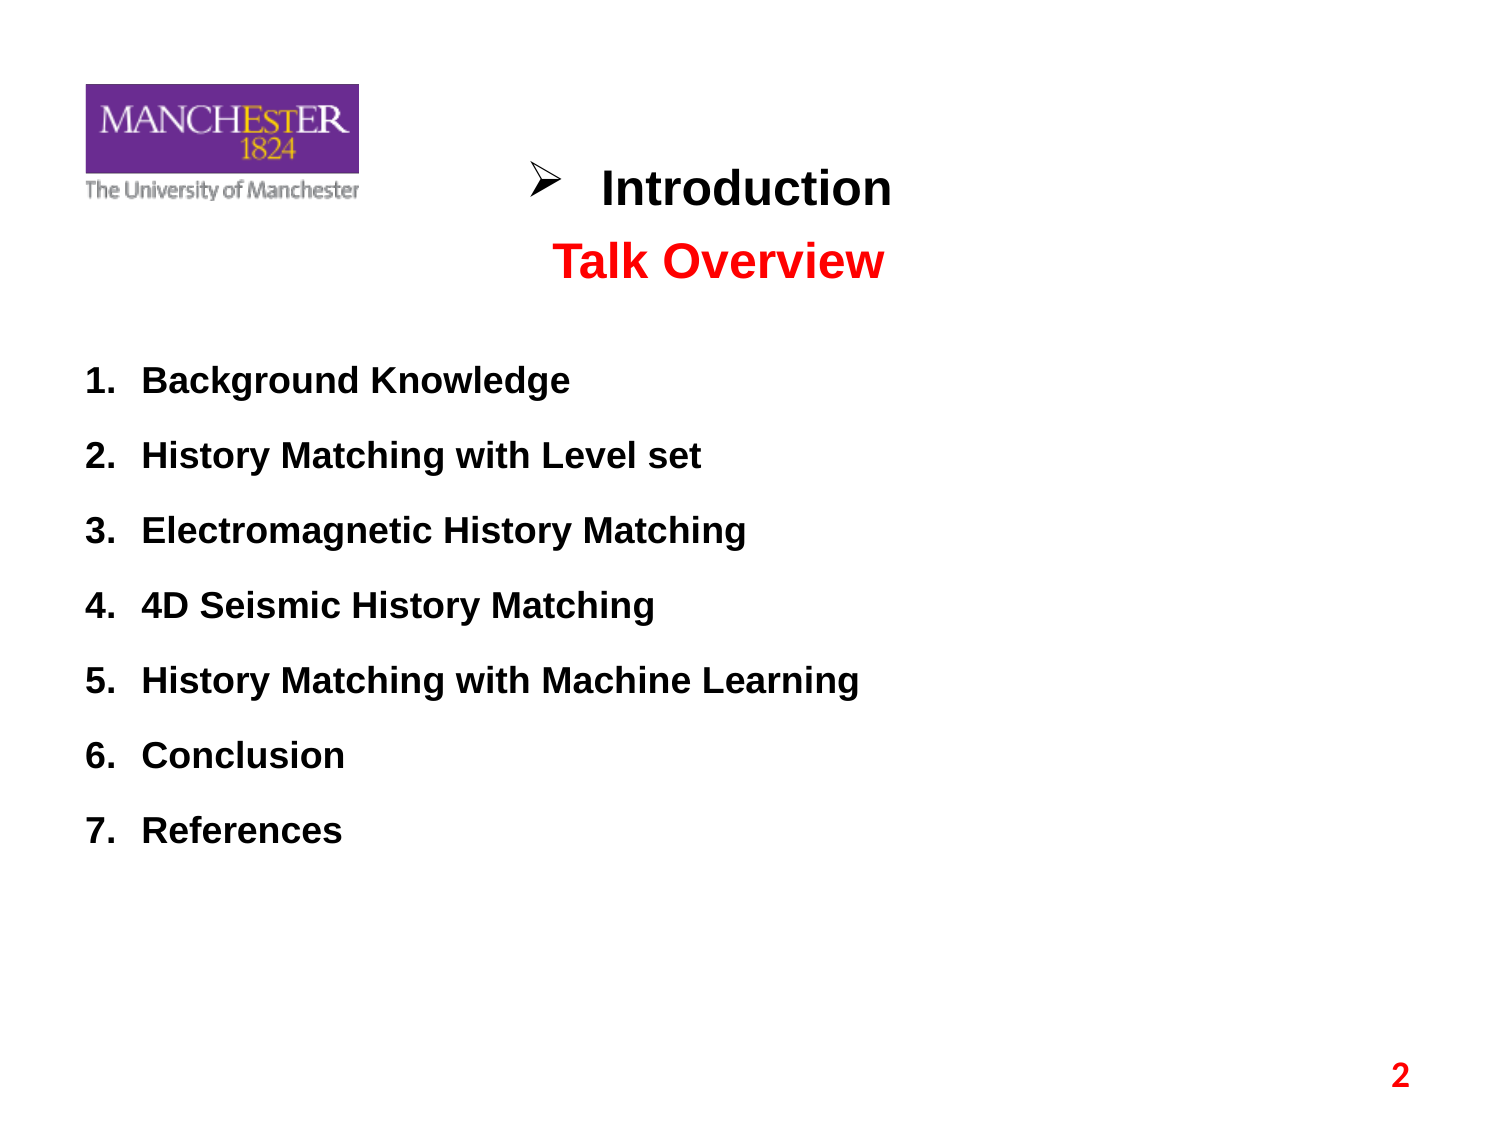

# Introduction
Talk Overview
Background Knowledge
History Matching with Level set
Electromagnetic History Matching
4D Seismic History Matching
History Matching with Machine Learning
Conclusion
References

2